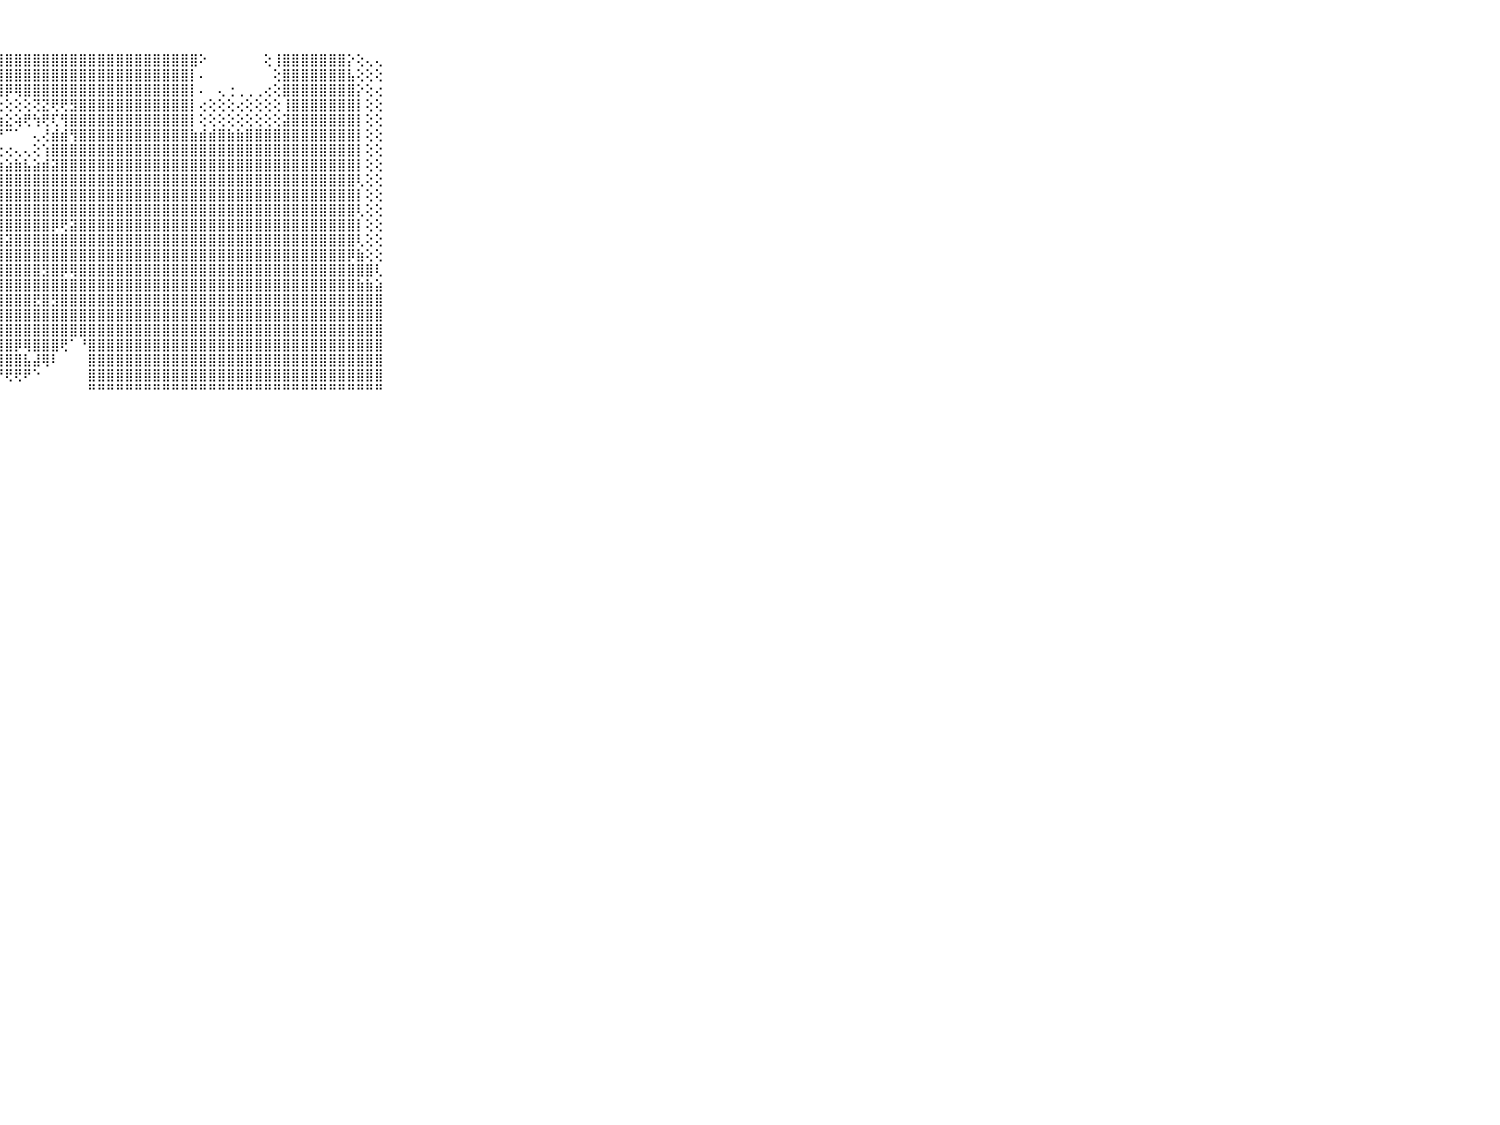

⠀⠀⠀⠀⠀⠀⠀⠀⠀⠀⠀⢿⣿⣿⣿⣿⣿⣿⣿⣿⣿⣿⣿⣿⣿⣿⣿⣿⣿⣿⣿⣿⣿⣿⣿⣿⣿⣿⣿⣿⣿⣿⣿⣿⣿⣿⣿⣿⣿⠕⠀⠀⠀⠀⠀⠀⢕⢸⣿⣿⣿⣿⣿⣿⣿⡕⢕⢄⢄⠀⠀⠀⠀⠀⠀⠀⠀⠀⠀⠀⠀
⠀⠀⠀⠀⠀⠀⠀⠀⠀⠀⠀⢸⣿⣿⣿⣿⣿⣿⣿⣿⣿⣿⣿⣿⣿⣿⣿⣿⣿⣿⣿⣿⣿⣿⣿⣿⣿⣿⣿⣿⣿⣿⣿⣿⣿⣿⣿⣿⡇⠄⠀⠀⠀⠀⠀⠀⠀⢕⣿⣿⣿⣿⣿⣿⣿⣧⢕⢕⢕⠀⠀⠀⠀⠀⠀⠀⠀⠀⠀⠀⠀
⠀⠀⠀⠀⠀⠀⠀⠀⠀⠀⠀⣿⣿⣿⣿⣿⣿⣿⣿⣿⣿⣿⣿⣿⣿⣿⣿⣿⡿⢿⣿⣿⣿⣿⣿⣿⣿⣿⣿⣿⣿⣿⣿⣿⣿⣿⣿⣿⡇⠄⠀⢄⢐⢀⢀⢀⢔⢕⣿⣿⣿⣿⣿⣿⣿⣿⡕⢕⢔⠀⠀⠀⠀⠀⠀⠀⠀⠀⠀⠀⠀
⠀⠀⠀⠀⠀⠀⠀⠀⠀⠀⠀⣿⣿⣿⣿⣿⣿⣿⣿⣿⣿⣿⢿⠟⠝⠁⠀⢔⢕⢕⢕⢝⣝⢟⢟⣻⣿⣿⣿⣿⣿⣿⣿⣿⣿⣿⣿⣿⡇⢔⢕⢕⢕⢔⢕⢕⢕⢕⢸⣿⣿⣿⣿⣿⣿⣿⡇⢕⢕⠀⠀⠀⠀⠀⠀⠀⠀⠀⠀⠀⠀
⠀⠀⠀⠀⠀⠀⠀⠀⠀⠀⠀⣿⣿⣿⣿⣿⣿⣿⣿⡿⠟⠋⠀⠀⠀⢅⢕⢵⣕⢵⢟⢳⢟⢏⢻⣿⣿⣿⣿⣿⣿⣿⣿⣿⣿⣿⣿⣿⡇⢕⢕⢕⢕⢕⢕⢕⢕⢕⣽⣿⣿⣿⣿⣿⣿⣿⡇⢕⢕⠀⠀⠀⠀⠀⠀⠀⠀⠀⠀⠀⠀
⠀⠀⠀⠀⠀⠀⠀⠀⠀⠀⠀⣿⣿⣿⣿⣿⣿⣿⡇⢁⢕⢕⢄⣕⢕⢱⠗⠘⠉⠁⠀⢄⢜⣾⣾⢻⣿⣿⣿⣿⣿⣿⣿⣿⣿⣿⣿⣿⣷⣾⣾⣿⣷⣷⣿⣿⣿⣿⣿⣿⣿⣿⣿⣿⣿⣿⡇⢕⢕⠀⠀⠀⠀⠀⠀⠀⠀⠀⠀⠀⠀
⠀⠀⠀⠀⠀⠀⠀⠀⠀⠀⠀⣿⣿⣿⣿⣿⣿⠏⢁⢕⡵⢕⢅⢜⢏⢕⢔⢔⢔⢄⢄⢕⢱⣿⣿⣿⣿⣿⣿⣿⣿⣿⣿⣿⣿⣿⣿⣿⣿⣿⣿⣿⣿⣿⣿⣿⣿⣿⣿⣿⣿⣿⣿⣿⣿⣿⡇⢕⢕⠀⠀⠀⠀⠀⠀⠀⠀⠀⠀⠀⠀
⠀⠀⠀⠀⠀⠀⠀⠀⠀⠀⠀⣿⣿⣿⣿⣿⣿⢀⢔⢝⢕⣱⣼⣕⣵⣵⣵⣷⣵⣷⣧⣵⣾⣽⣿⣿⣿⣿⣿⣿⣿⣿⣿⣿⣿⣿⣿⣿⣿⣿⣿⣿⣿⣿⣿⣿⣿⣿⣿⣿⣿⣿⣿⣿⣿⣿⡇⢕⢕⠀⠀⠀⠀⠀⠀⠀⠀⠀⠀⠀⠀
⠀⠀⠀⠀⠀⠀⠀⠀⠀⠀⠀⣿⣿⣿⣿⣿⣿⢕⢕⢕⢕⢕⣿⣿⣿⣿⣿⣿⣿⣿⣿⣿⣿⣿⣿⣿⣿⣿⣿⣿⣿⣿⣿⣿⣿⣿⣿⣿⣿⣿⣿⣿⣿⣿⣿⣿⣿⣿⣿⣿⣿⣿⣿⣿⣿⣿⢇⢕⢕⠀⠀⠀⠀⠀⠀⠀⠀⠀⠀⠀⠀
⠀⠀⠀⠀⠀⠀⠀⠀⠀⠀⠀⣿⣿⣿⣿⣿⣿⢕⢕⢜⢕⣼⣿⣿⣿⣿⣿⣿⣿⣿⣿⣿⣿⣿⣿⣿⣿⣿⣿⣿⣿⣿⣿⣿⣿⣿⣿⣿⣿⣿⣿⣿⣿⣿⣿⣿⣿⣿⣿⣿⣿⣿⣿⣿⣿⣿⡇⢕⢕⠀⠀⠀⠀⠀⠀⠀⠀⠀⠀⠀⠀
⠀⠀⠀⠀⠀⠀⠀⠀⠀⠀⠀⣿⣿⣿⣿⣿⣿⡇⢕⢅⢕⣿⣿⣿⣿⣿⣿⣿⣿⣿⣿⣿⣿⣿⣿⣿⣿⣿⣿⣿⣿⣿⣿⣿⣿⣿⣿⣿⣿⣿⣿⣿⣿⣿⣿⣿⣿⣿⣿⣿⣿⣿⣿⣿⣿⣿⢇⢕⢕⠀⠀⠀⠀⠀⠀⠀⠀⠀⠀⠀⠀
⠀⠀⠀⠀⠀⠀⠀⠀⠀⠀⠀⣿⣿⣿⣿⣿⣿⣷⢑⢑⢕⢸⣿⣿⣿⣿⣿⣿⣿⣿⣿⣿⣿⡿⢟⣽⣿⣿⣿⣿⣿⣿⣿⣿⣿⣿⣿⣿⣿⣿⣿⣿⣿⣿⣿⣿⣿⣿⣿⣿⣿⣿⣿⣿⣿⣿⡇⢕⢕⠀⠀⠀⠀⠀⠀⠀⠀⠀⠀⠀⠀
⠀⠀⠀⠀⠀⠀⠀⠀⠀⠀⠀⣿⣿⣿⣿⣿⣿⣿⣇⡅⢕⢻⣿⣿⣿⣿⣿⣿⣽⣿⣿⣿⣿⣿⣿⣿⣿⣿⣿⣿⣿⣿⣿⣿⣿⣿⣿⣿⣿⣿⣿⣿⣿⣿⣿⣿⣿⣿⣿⣿⣿⣿⣿⣿⣿⣿⢇⢕⢕⠀⠀⠀⠀⠀⠀⠀⠀⠀⠀⠀⠀
⠀⠀⠀⠀⠀⠀⠀⠀⠀⠀⠀⣿⣿⣿⣿⣿⣿⣿⣿⣿⣷⣿⣿⣿⣿⣿⣿⣿⣿⣿⣿⣿⣿⣿⣿⣿⣿⣿⣿⣿⣿⣿⣿⣿⣿⣿⣿⣿⣿⣿⣿⣿⣿⣿⣿⣿⣿⣿⣿⣿⣿⣿⣿⣿⣿⡿⣷⢕⢕⠀⠀⠀⠀⠀⠀⠀⠀⠀⠀⠀⠀
⠀⠀⠀⠀⠀⠀⠀⠀⠀⠀⠀⣿⣿⣿⣿⣿⣿⣿⣿⣿⣿⣿⣿⣿⣿⣿⣿⣿⣿⣿⣿⣿⣻⣿⡿⢿⣿⣿⣿⣿⣿⣿⣿⣿⣿⣿⣿⣿⣿⣿⣿⣿⣿⣿⣿⣿⣿⣿⣿⣿⣿⣿⣿⣿⣿⣿⣿⣿⢇⠀⠀⠀⠀⠀⠀⠀⠀⠀⠀⠀⠀
⠀⠀⠀⠀⠀⠀⠀⠀⠀⠀⠀⣿⣿⣿⣿⣿⣿⣿⣿⣿⣿⣿⣿⣿⣿⣿⣿⣿⣿⣿⣿⣿⣿⣿⣿⣿⣿⣿⣿⣿⣿⣿⣿⣿⣿⣿⣿⣿⣿⣿⣿⣿⣿⣿⣿⣿⣿⣿⣿⣿⣿⣿⣿⣿⣿⣿⣷⣷⣵⠀⠀⠀⠀⠀⠀⠀⠀⠀⠀⠀⠀
⠀⠀⠀⠀⠀⠀⠀⠀⠀⠀⠀⣿⣿⣿⣿⣿⣿⣿⣿⣿⣿⣿⣿⣿⣿⣿⣿⣿⣿⣿⣿⣟⣿⣻⣿⣿⣿⣿⣿⣿⣿⣿⣿⣿⣿⣿⣿⣿⣿⣿⣿⣿⣿⣿⣿⣿⣿⣿⣿⣿⣿⣿⣿⣿⣿⣿⣿⣿⣿⠀⠀⠀⠀⠀⠀⠀⠀⠀⠀⠀⠀
⠀⠀⠀⠀⠀⠀⠀⠀⠀⠀⠀⣿⣿⣿⣿⣿⣿⣿⣿⣿⣿⢿⣿⣿⣿⣿⣿⣿⣿⣿⣿⣿⣿⣿⣿⣿⣿⣿⣿⣿⣿⣿⣿⣿⣿⣿⣿⣿⣿⣿⣿⣿⣿⣿⣿⣿⣿⣿⣿⣿⣿⣿⣿⣿⣿⣿⣿⣿⣿⠀⠀⠀⠀⠀⠀⠀⠀⠀⠀⠀⠀
⠀⠀⠀⠀⠀⠀⠀⠀⠀⠀⠀⣿⣿⣿⣿⣿⣿⣿⣿⣿⢕⢕⣿⣿⣿⣿⣿⣿⣿⣿⣿⣿⣿⣿⣿⣿⣿⣿⣿⣿⣿⣿⣿⣿⣿⣿⣿⣿⣿⣿⣿⣿⣿⣿⣿⣿⣿⣿⣿⣿⣿⣿⣿⣿⣿⣿⣿⣿⣿⠀⠀⠀⠀⠀⠀⠀⠀⠀⠀⠀⠀
⠀⠀⠀⠀⠀⠀⠀⠀⠀⠀⠀⣿⣿⣿⣿⣿⣿⣿⣿⣿⢑⠕⢸⣿⣿⣿⣿⣿⣿⡿⢿⣿⣿⣿⢟⠁⠘⣿⣿⣿⣿⣿⣿⣿⣿⣿⣿⣿⣿⣿⣿⣿⣿⣿⣿⣿⣿⣿⣿⣿⣿⣿⣿⣿⣿⣿⣿⣿⣿⠀⠀⠀⠀⠀⠀⠀⠀⠀⠀⠀⠀
⠀⠀⠀⠀⠀⠀⠀⠀⠀⠀⠀⣿⣿⣿⣿⣿⣿⣿⣿⣿⢅⠅⠁⠘⢻⣿⣿⣿⣿⣿⣧⣼⢿⠇⠀⠀⠀⣿⣿⣿⣿⣿⣿⣿⣿⣿⣿⣿⣿⣿⣿⣿⣿⣿⣿⣿⣿⣿⣿⣿⣿⣿⣿⣿⣿⣿⣿⣿⣿⠀⠀⠀⠀⠀⠀⠀⠀⠀⠀⠀⠀
⠀⠀⠀⠀⠀⠀⠀⠀⠀⠀⠀⣿⣿⣿⣿⣿⣿⣿⣿⣿⠀⠑⢁⠀⠐⠑⠙⠟⢟⢟⠟⠑⠀⠀⠀⠀⠀⣿⣿⣿⣿⣿⣿⣿⣿⣿⣿⣿⣿⣿⣿⣿⣿⣿⣿⣿⣿⣿⣿⣿⣿⣿⣿⣿⣿⣿⣿⣿⣿⠀⠀⠀⠀⠀⠀⠀⠀⠀⠀⠀⠀
⠀⠀⠀⠀⠀⠀⠀⠀⠀⠀⠀⠛⠛⠛⠛⠛⠛⠛⠛⠓⠐⠐⠑⠀⠀⠀⠀⠀⠀⠀⠀⠀⠀⠀⠀⠀⠀⠛⠛⠛⠛⠛⠛⠛⠛⠛⠛⠛⠛⠛⠛⠛⠛⠛⠛⠛⠛⠛⠛⠛⠛⠛⠛⠛⠛⠛⠛⠛⠛⠀⠀⠀⠀⠀⠀⠀⠀⠀⠀⠀⠀